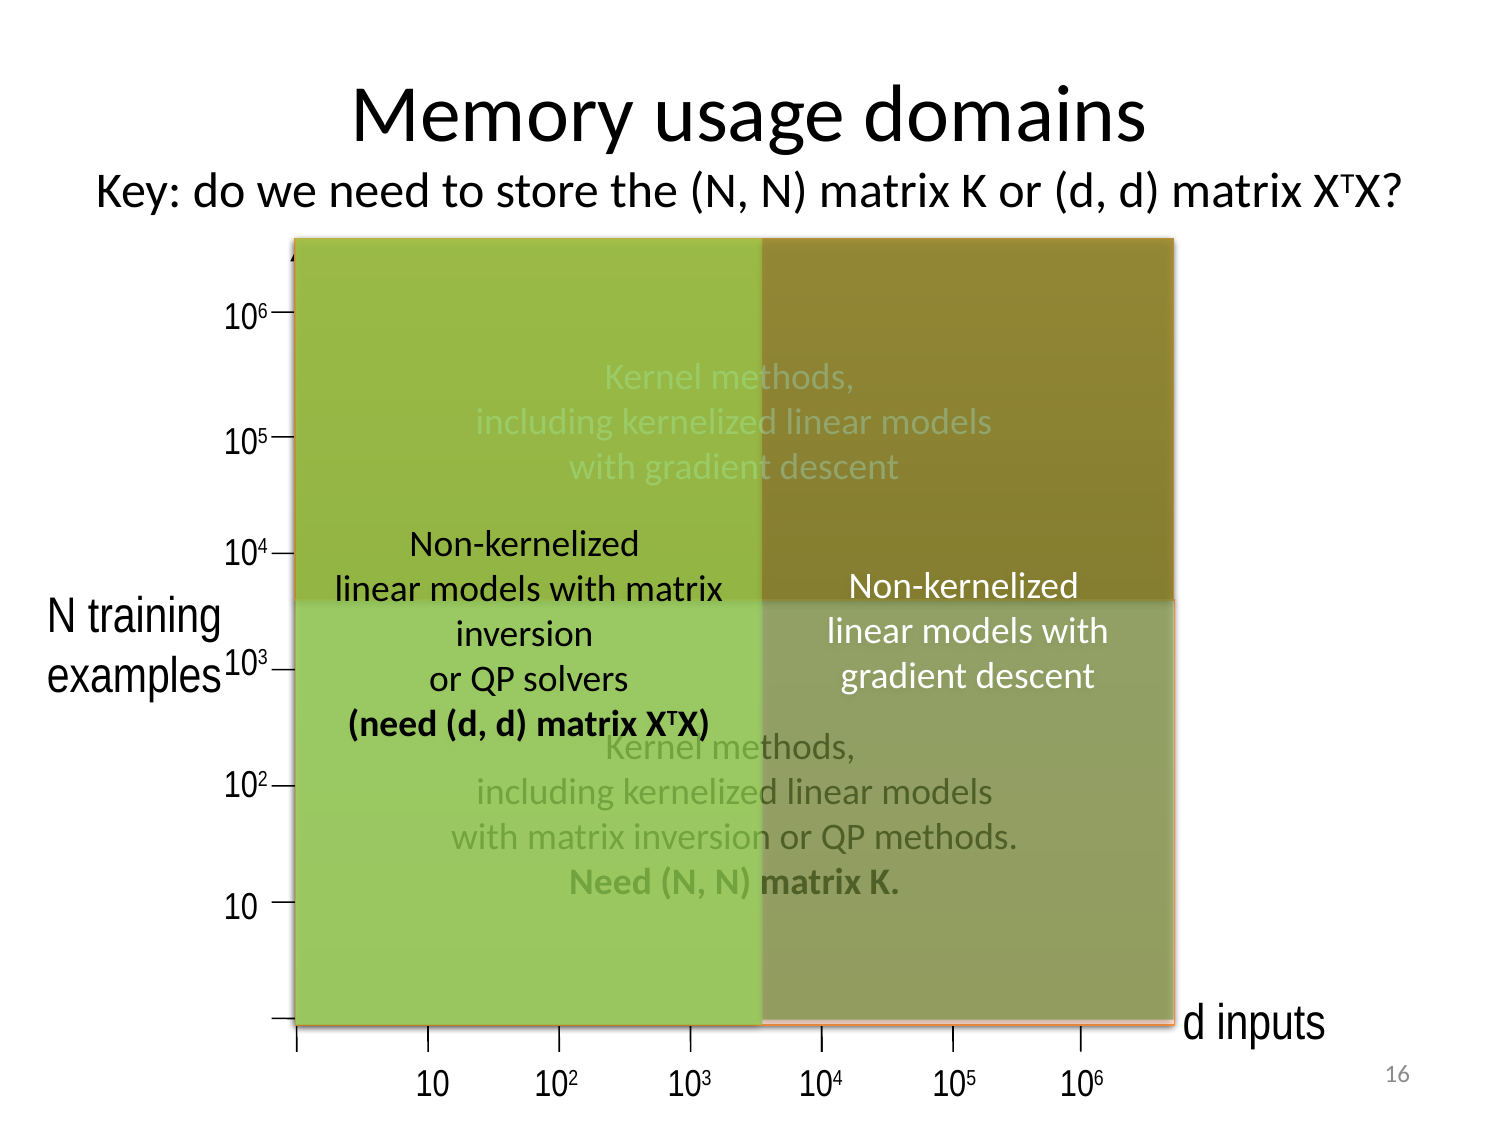

# Memory usage domains Key: do we need to store the (N, N) matrix K or (d, d) matrix XTX?
Linear model with Hebb’s rule
Non-kernelized
linear models with matrix inversion
or QP solvers
(need (d, d) matrix XTX)
Non-kernelized
linear models with gradient descent
Kernel methods,
including kernelized linear models
with gradient descent

   Market
  Analysis

Ecology
Computer
  Vision

  OCR
  HWR
105

              Text
       Categorization
104

N training examples
103

System diagnosis
102

Bioinformatics
10
d inputs

10
102
103
104
105
106

Kernel methods,
including kernelized linear models
with matrix inversion or QP methods.
Need (N, N) matrix K.

16
106